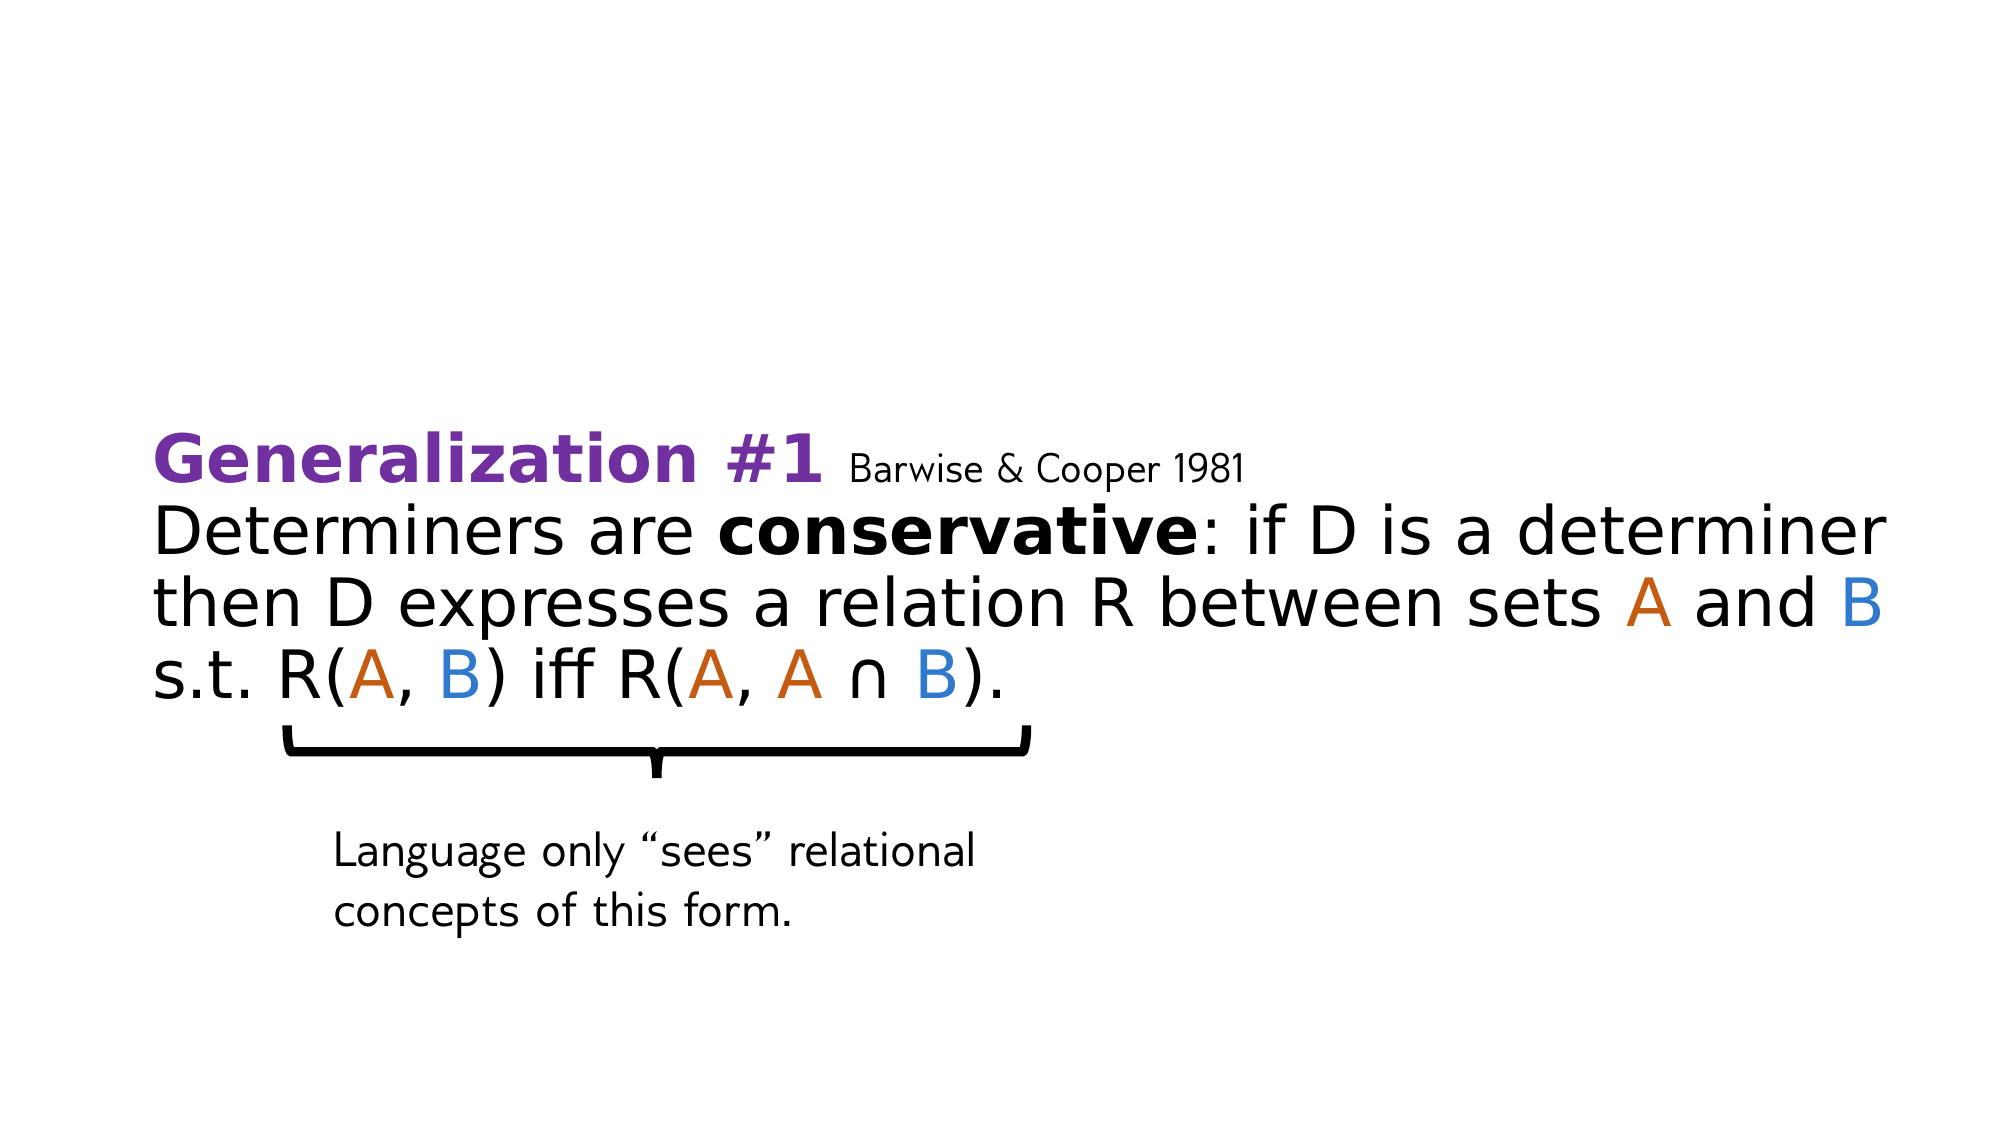

Generalization #1 Barwise & Cooper 1981
Determiners are conservative: if D is a determiner then D expresses a relation R between sets A and B s.t. R(A, B) iff R(A, A ∩ B).

Language only “sees” relational concepts of this form.